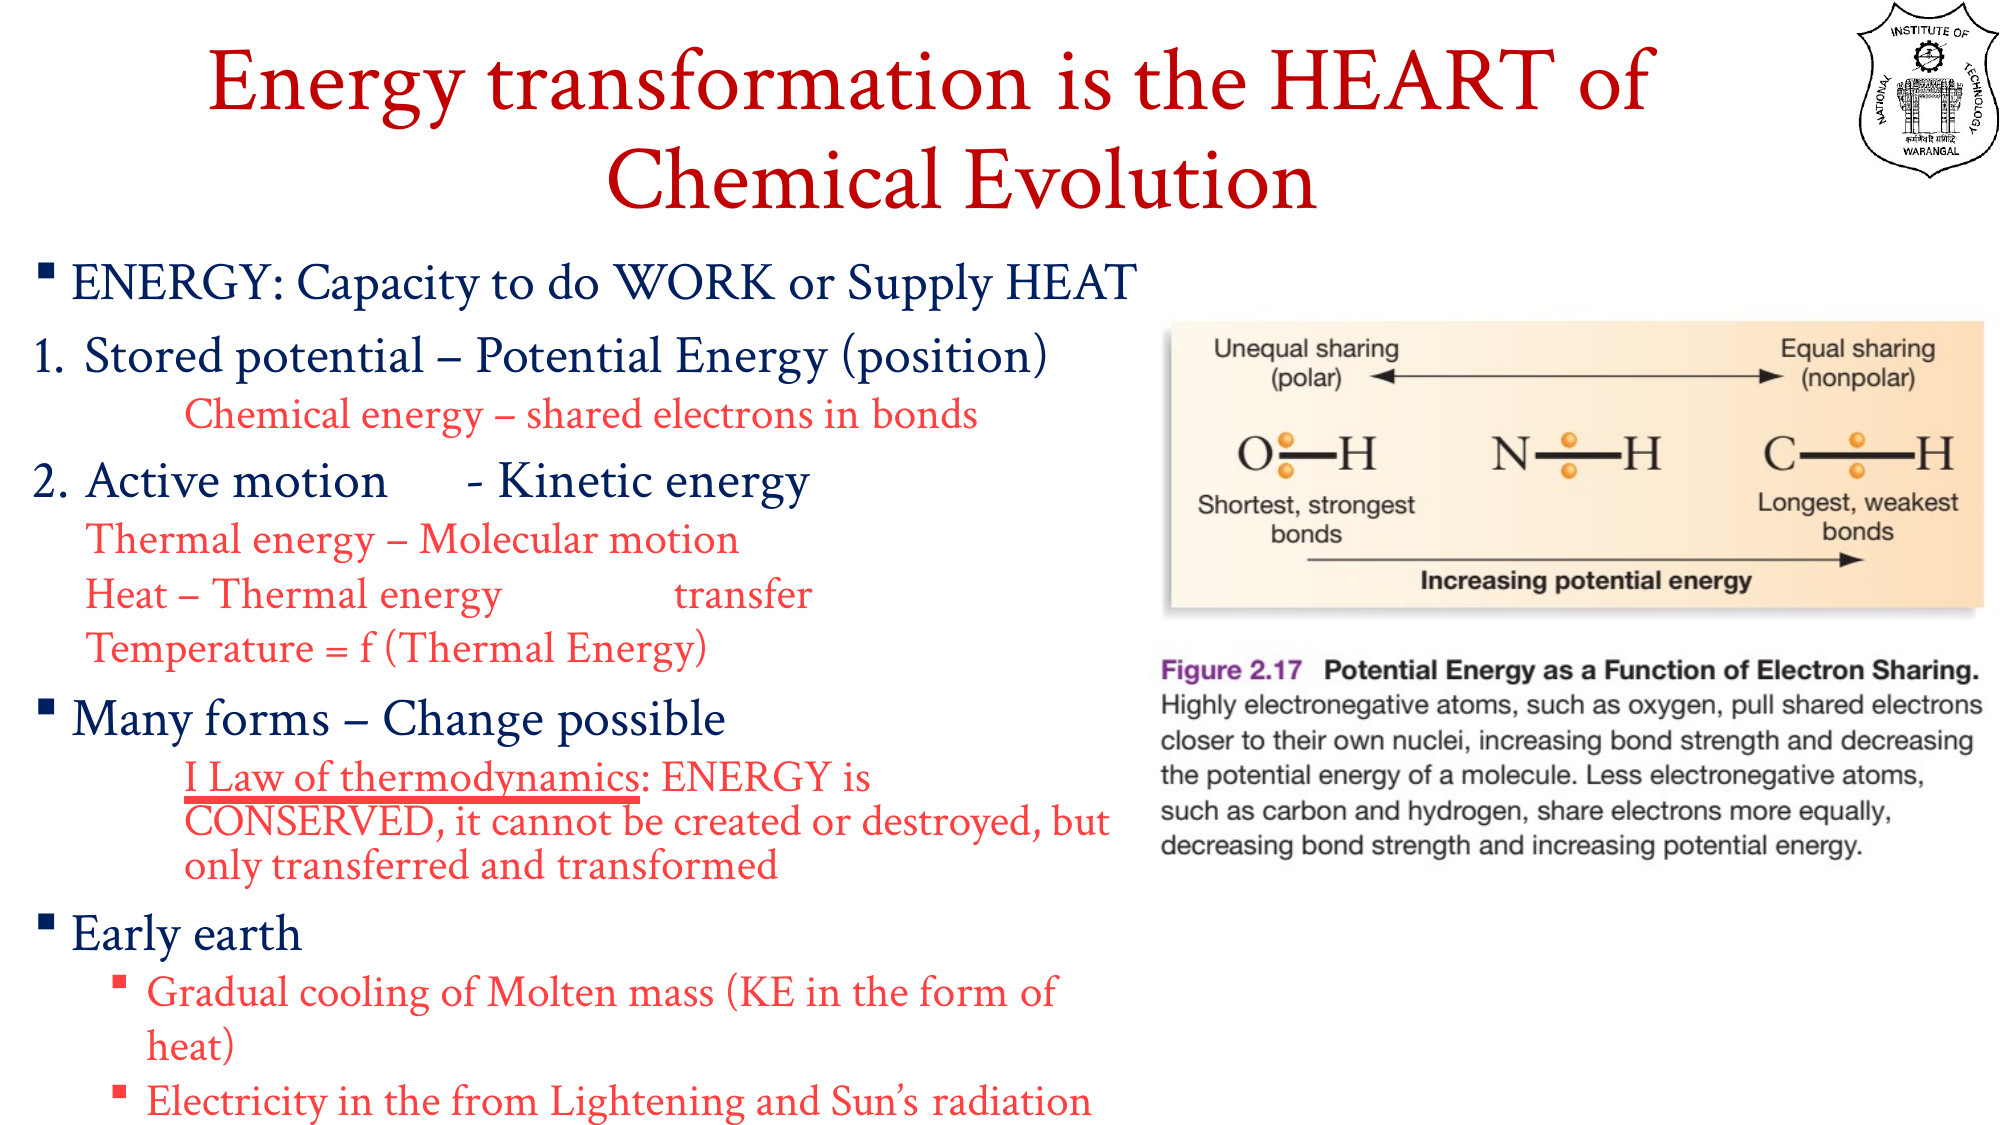

# Energy transformation is the HEART of  Chemical Evolution
ENERGY: Capacity to do WORK or Supply HEAT
Stored potential – Potential Energy (position)
Chemical energy – shared electrons in bonds
Active motion	- Kinetic energy  Thermal energy – Molecular motion  Heat – Thermal energy	transfer  Temperature = f (Thermal Energy)
Many forms – Change possible
I Law of thermodynamics: ENERGY is  CONSERVED, it cannot be created or destroyed, but  only transferred and transformed
Early earth
Gradual cooling of Molten mass (KE in the form of heat)
Electricity in the from Lightening and Sun’s radiation